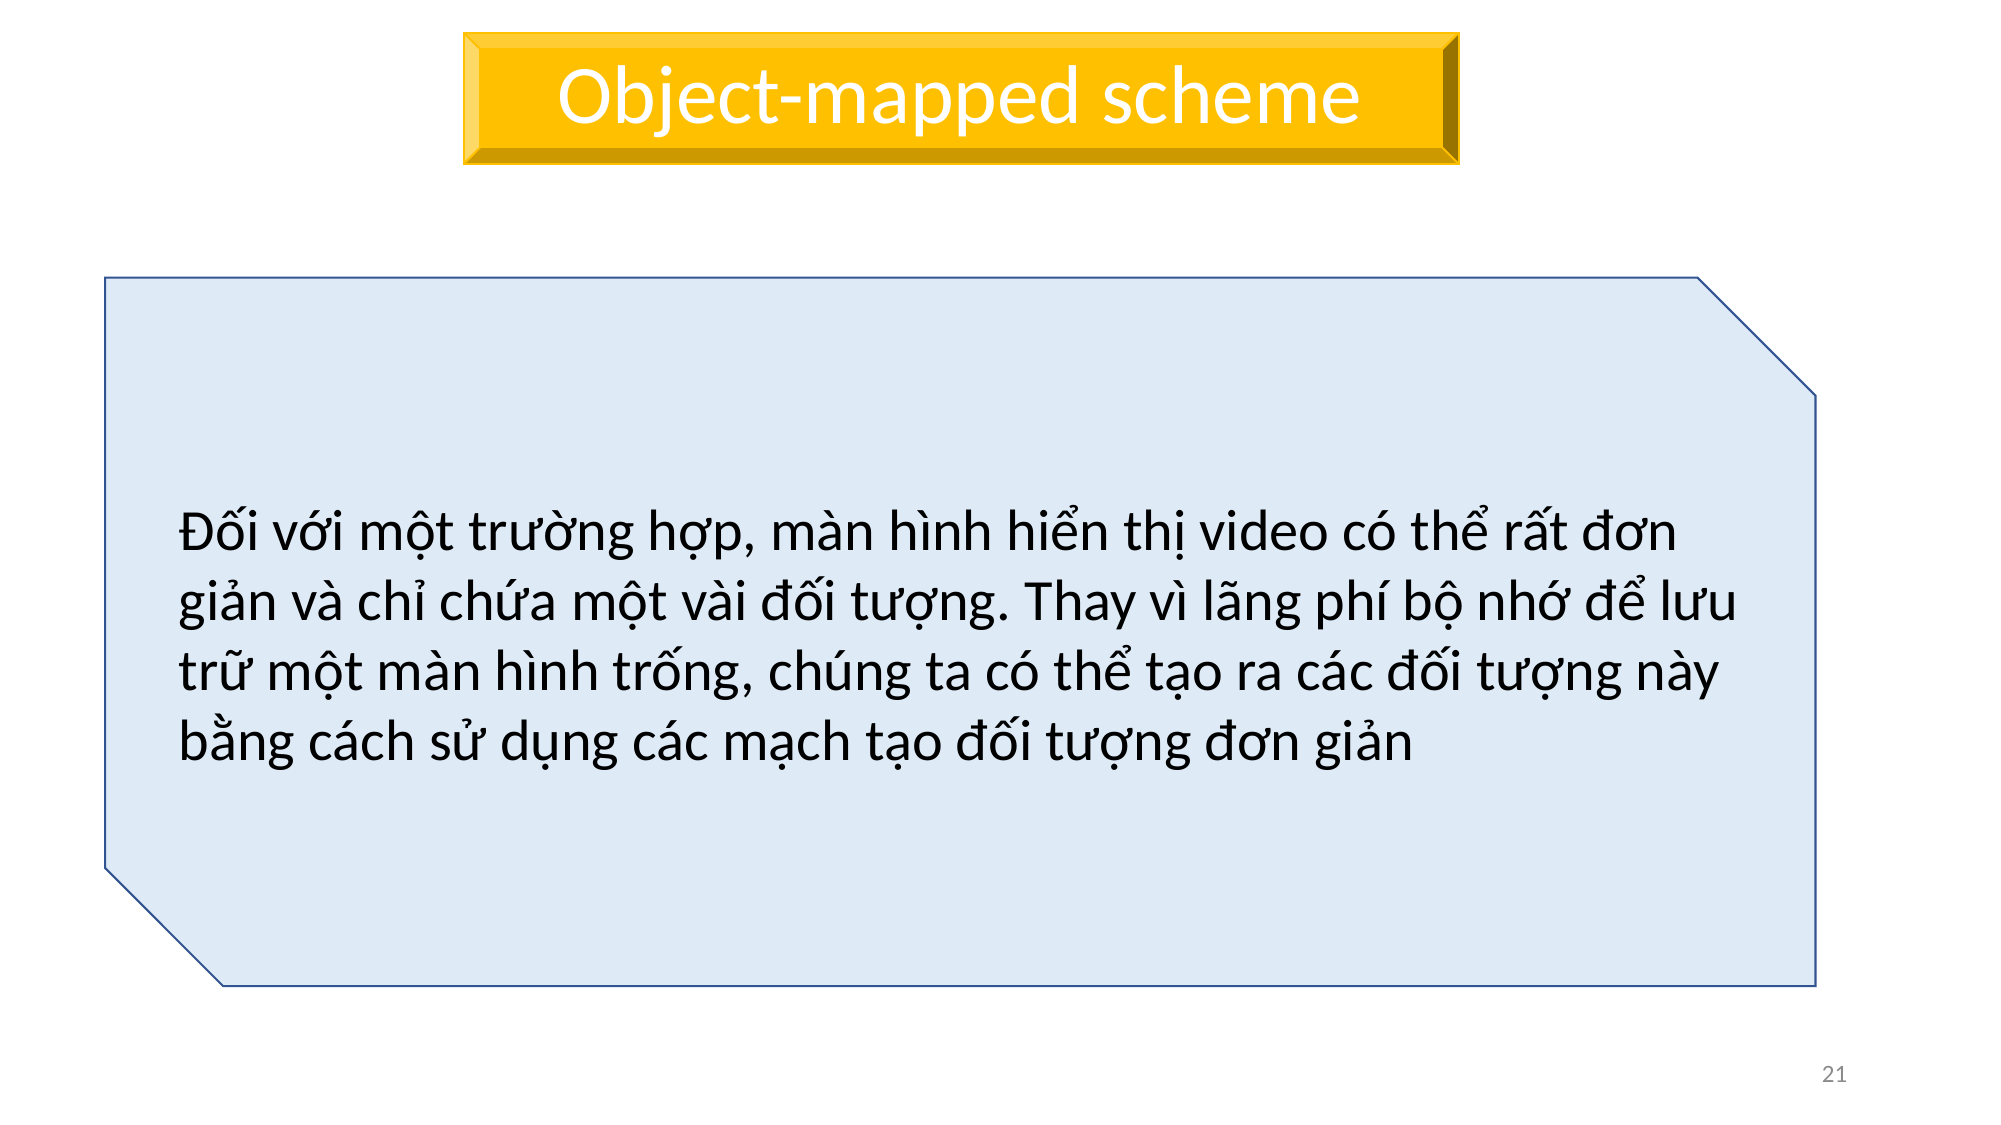

Object-mapped scheme
Đối với một trường hợp, màn hình hiển thị video có thể rất đơn giản và chỉ chứa một vài đối tượng. Thay vì lãng phí bộ nhớ để lưu trữ một màn hình trống, chúng ta có thể tạo ra các đối tượng này bằng cách sử dụng các mạch tạo đối tượng đơn giản
21